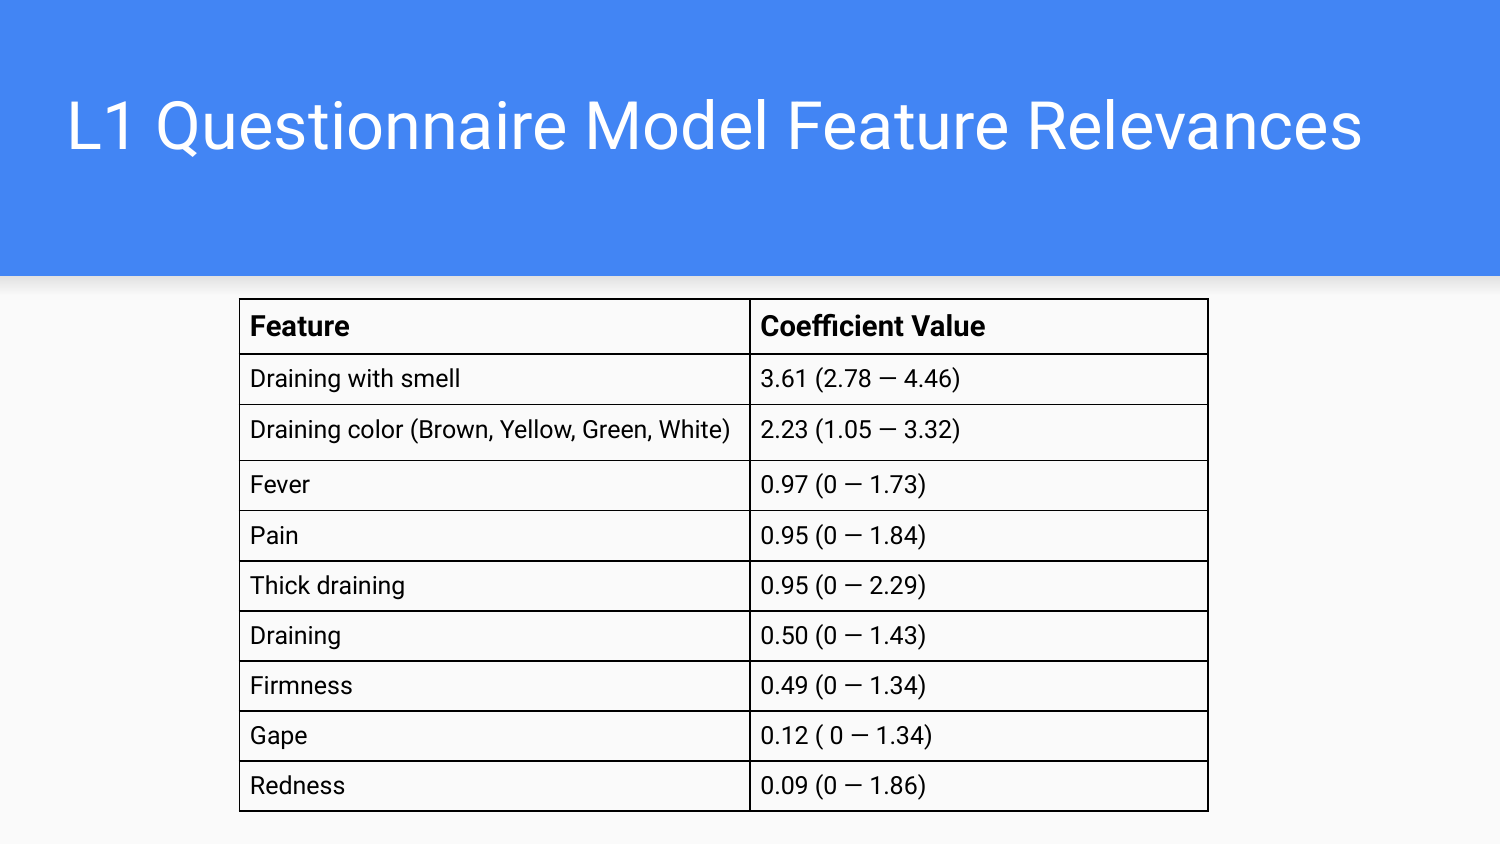

# L1 Questionnaire Model Feature Relevances
| Feature | Coefficient Value |
| --- | --- |
| Draining with smell | 3.61 (2.78 — 4.46) |
| Draining color (Brown, Yellow, Green, White) | 2.23 (1.05 — 3.32) |
| Fever | 0.97 (0 — 1.73) |
| Pain | 0.95 (0 — 1.84) |
| Thick draining | 0.95 (0 — 2.29) |
| Draining | 0.50 (0 — 1.43) |
| Firmness | 0.49 (0 — 1.34) |
| Gape | 0.12 ( 0 — 1.34) |
| Redness | 0.09 (0 — 1.86) |